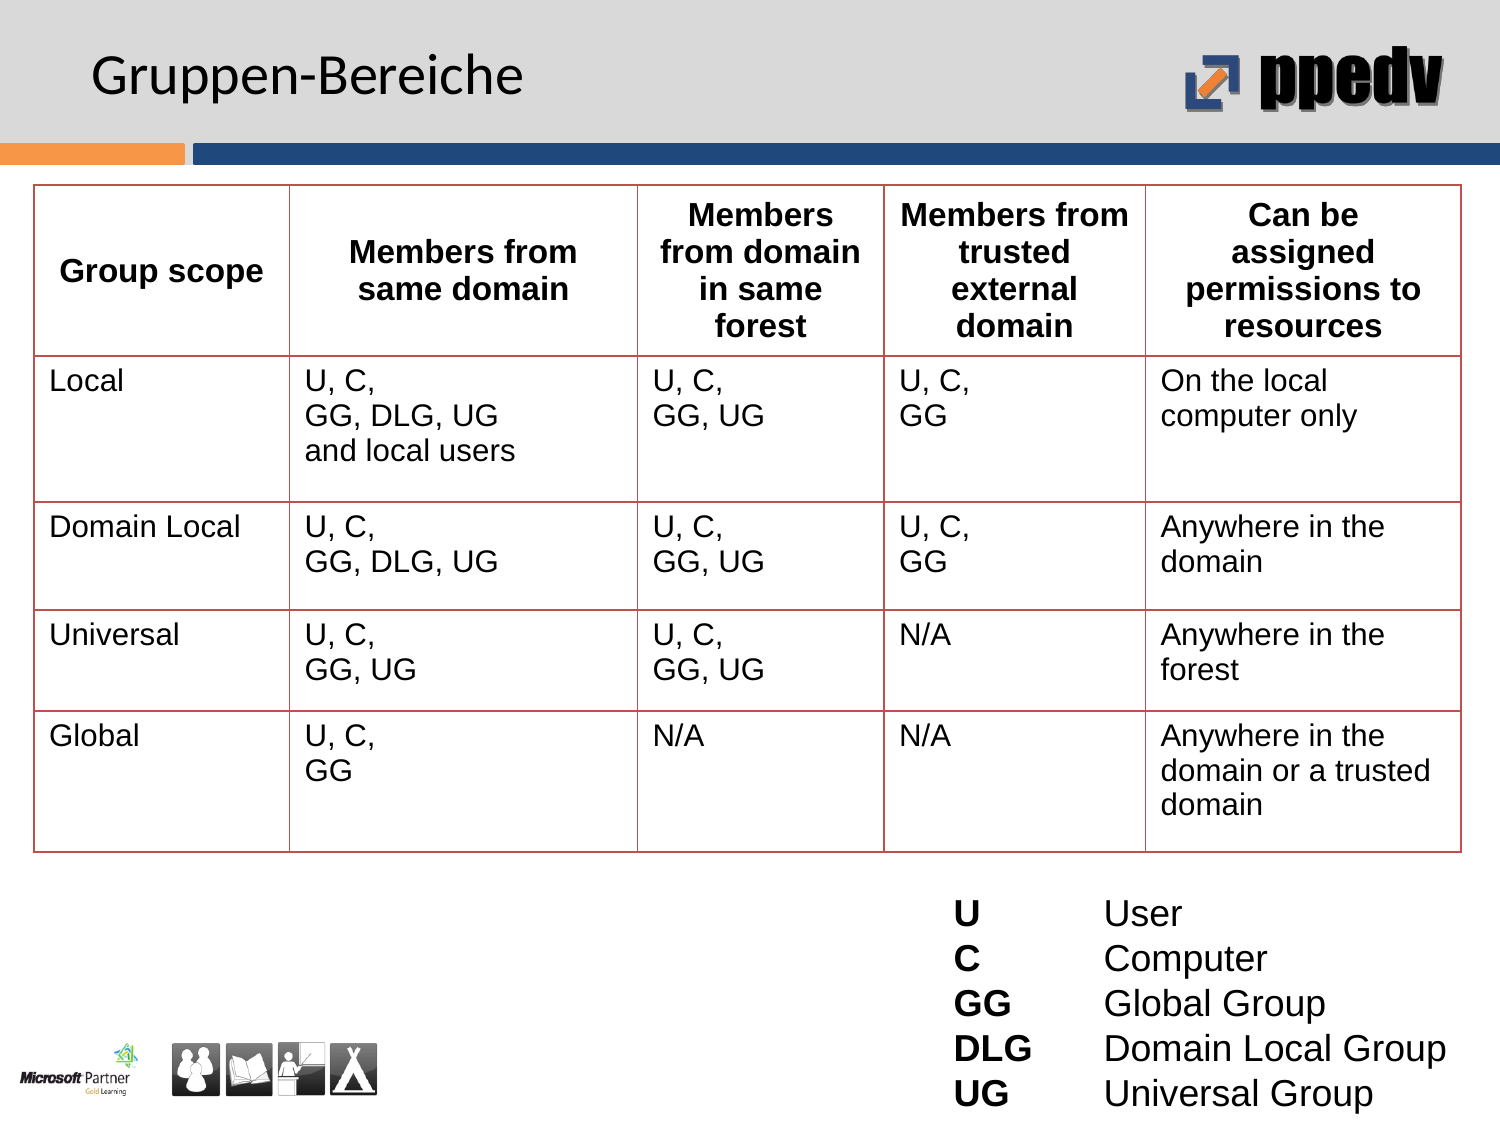

# Gruppen-Bereiche
| Group scope | Members from same domain | Members from domain in same forest | Members from trusted external domain | Can be assigned permissions to resources |
| --- | --- | --- | --- | --- |
| Local | U, C, GG, DLG, UG and local users | U, C, GG, UG | U, C, GG | On the local computer only |
| Domain Local | U, C, GG, DLG, UG | U, C, GG, UG | U, C, GG | Anywhere in the domain |
| Universal | U, C, GG, UG | U, C, GG, UG | N/A | Anywhere in the forest |
| Global | U, C, GG | N/A | N/A | Anywhere in the domain or a trusted domain |
U 	User
C	Computer
GG	Global Group
DLG	Domain Local Group
UG	Universal Group